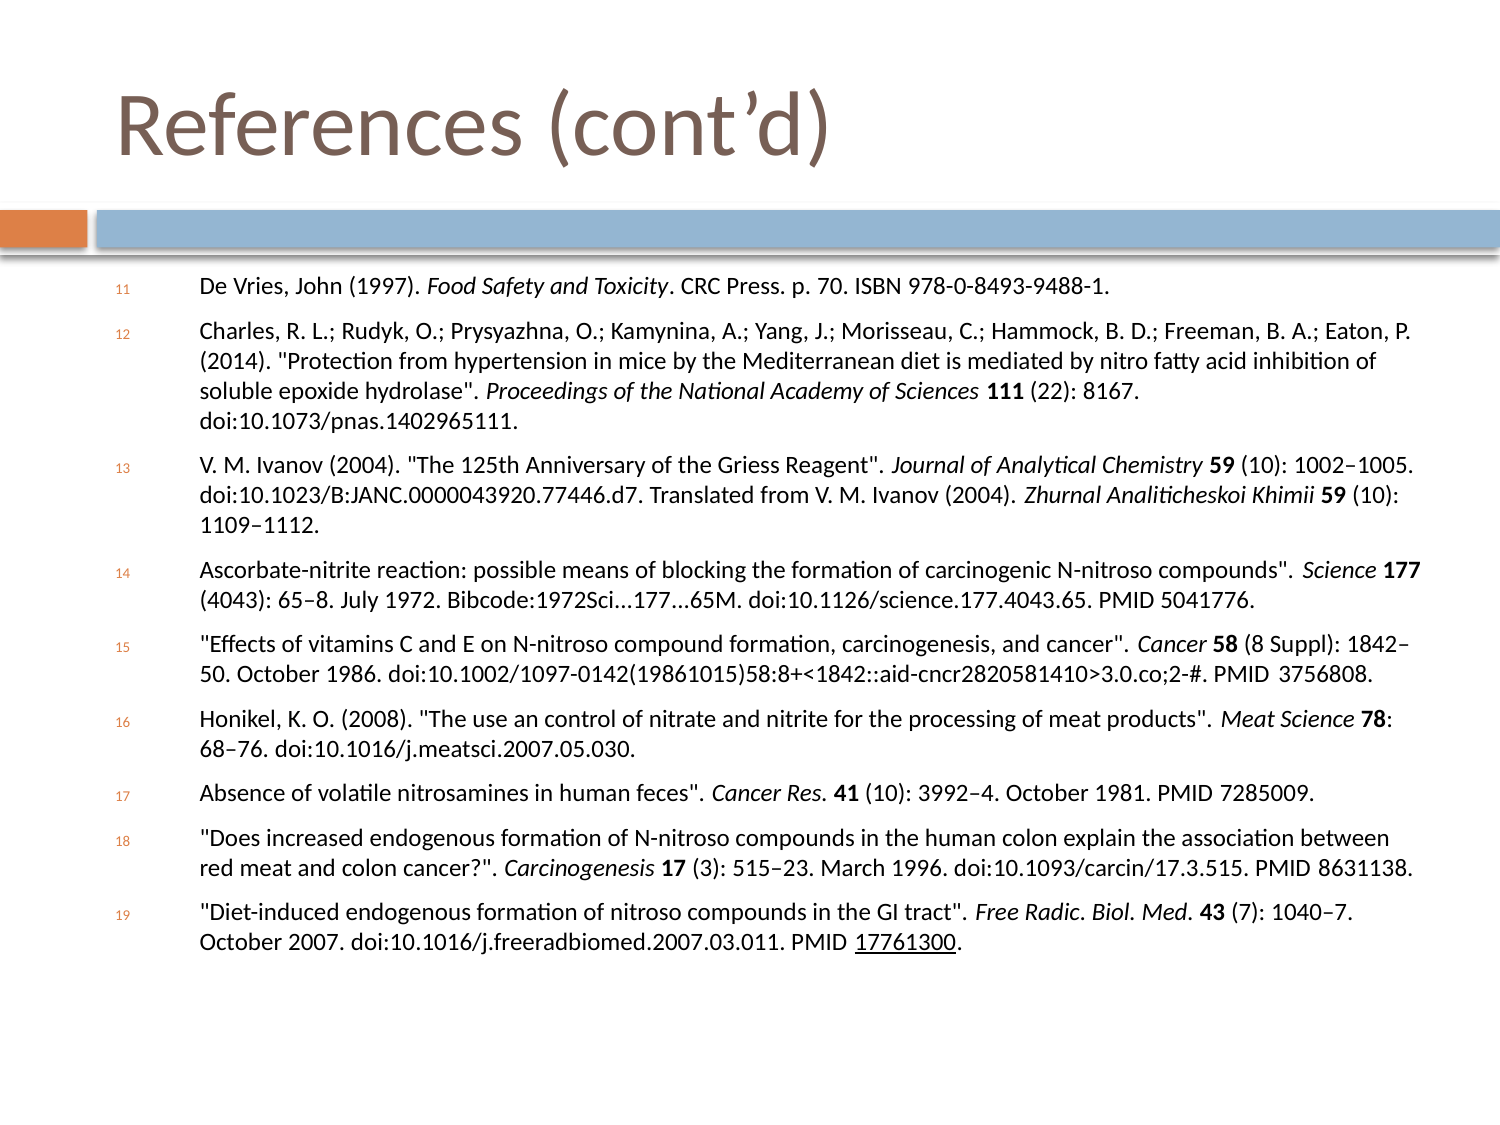

# References (cont’d)
De Vries, John (1997). Food Safety and Toxicity. CRC Press. p. 70. ISBN 978-0-8493-9488-1.
Charles, R. L.; Rudyk, O.; Prysyazhna, O.; Kamynina, A.; Yang, J.; Morisseau, C.; Hammock, B. D.; Freeman, B. A.; Eaton, P. (2014). "Protection from hypertension in mice by the Mediterranean diet is mediated by nitro fatty acid inhibition of soluble epoxide hydrolase". Proceedings of the National Academy of Sciences 111 (22): 8167. doi:10.1073/pnas.1402965111.
V. M. Ivanov (2004). "The 125th Anniversary of the Griess Reagent". Journal of Analytical Chemistry 59 (10): 1002–1005. doi:10.1023/B:JANC.0000043920.77446.d7. Translated from V. M. Ivanov (2004). Zhurnal Analiticheskoi Khimii 59 (10): 1109–1112.
Ascorbate-nitrite reaction: possible means of blocking the formation of carcinogenic N-nitroso compounds". Science 177 (4043): 65–8. July 1972. Bibcode:1972Sci...177...65M. doi:10.1126/science.177.4043.65. PMID 5041776.
"Effects of vitamins C and E on N-nitroso compound formation, carcinogenesis, and cancer". Cancer 58 (8 Suppl): 1842–50. October 1986. doi:10.1002/1097-0142(19861015)58:8+<1842::aid-cncr2820581410>3.0.co;2-#. PMID 3756808.
Honikel, K. O. (2008). "The use an control of nitrate and nitrite for the processing of meat products". Meat Science 78: 68–76. doi:10.1016/j.meatsci.2007.05.030.
Absence of volatile nitrosamines in human feces". Cancer Res. 41 (10): 3992–4. October 1981. PMID 7285009.
"Does increased endogenous formation of N-nitroso compounds in the human colon explain the association between red meat and colon cancer?". Carcinogenesis 17 (3): 515–23. March 1996. doi:10.1093/carcin/17.3.515. PMID 8631138.
"Diet-induced endogenous formation of nitroso compounds in the GI tract". Free Radic. Biol. Med. 43 (7): 1040–7. October 2007. doi:10.1016/j.freeradbiomed.2007.03.011. PMID 17761300.